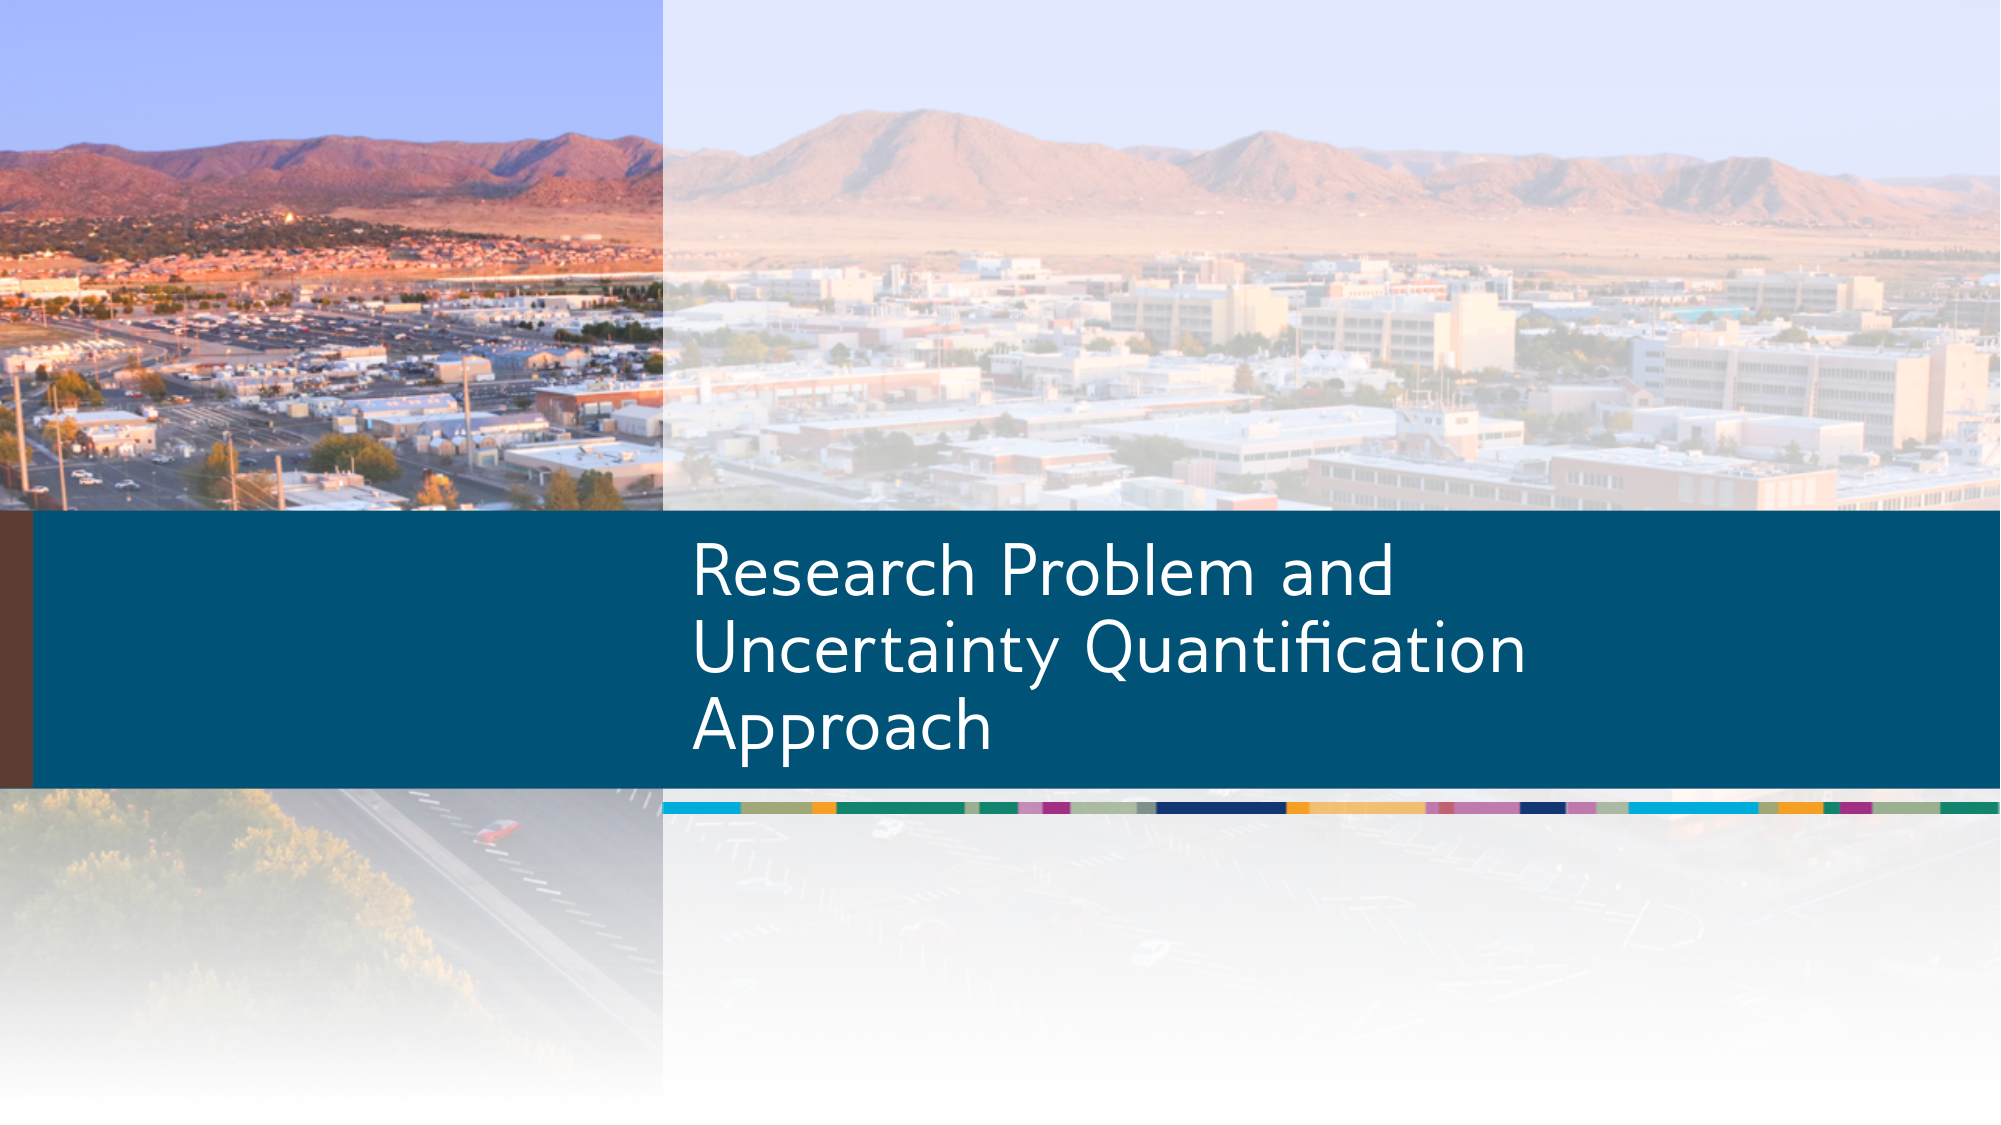

# Research Problem and Uncertainty Quantification Approach

12